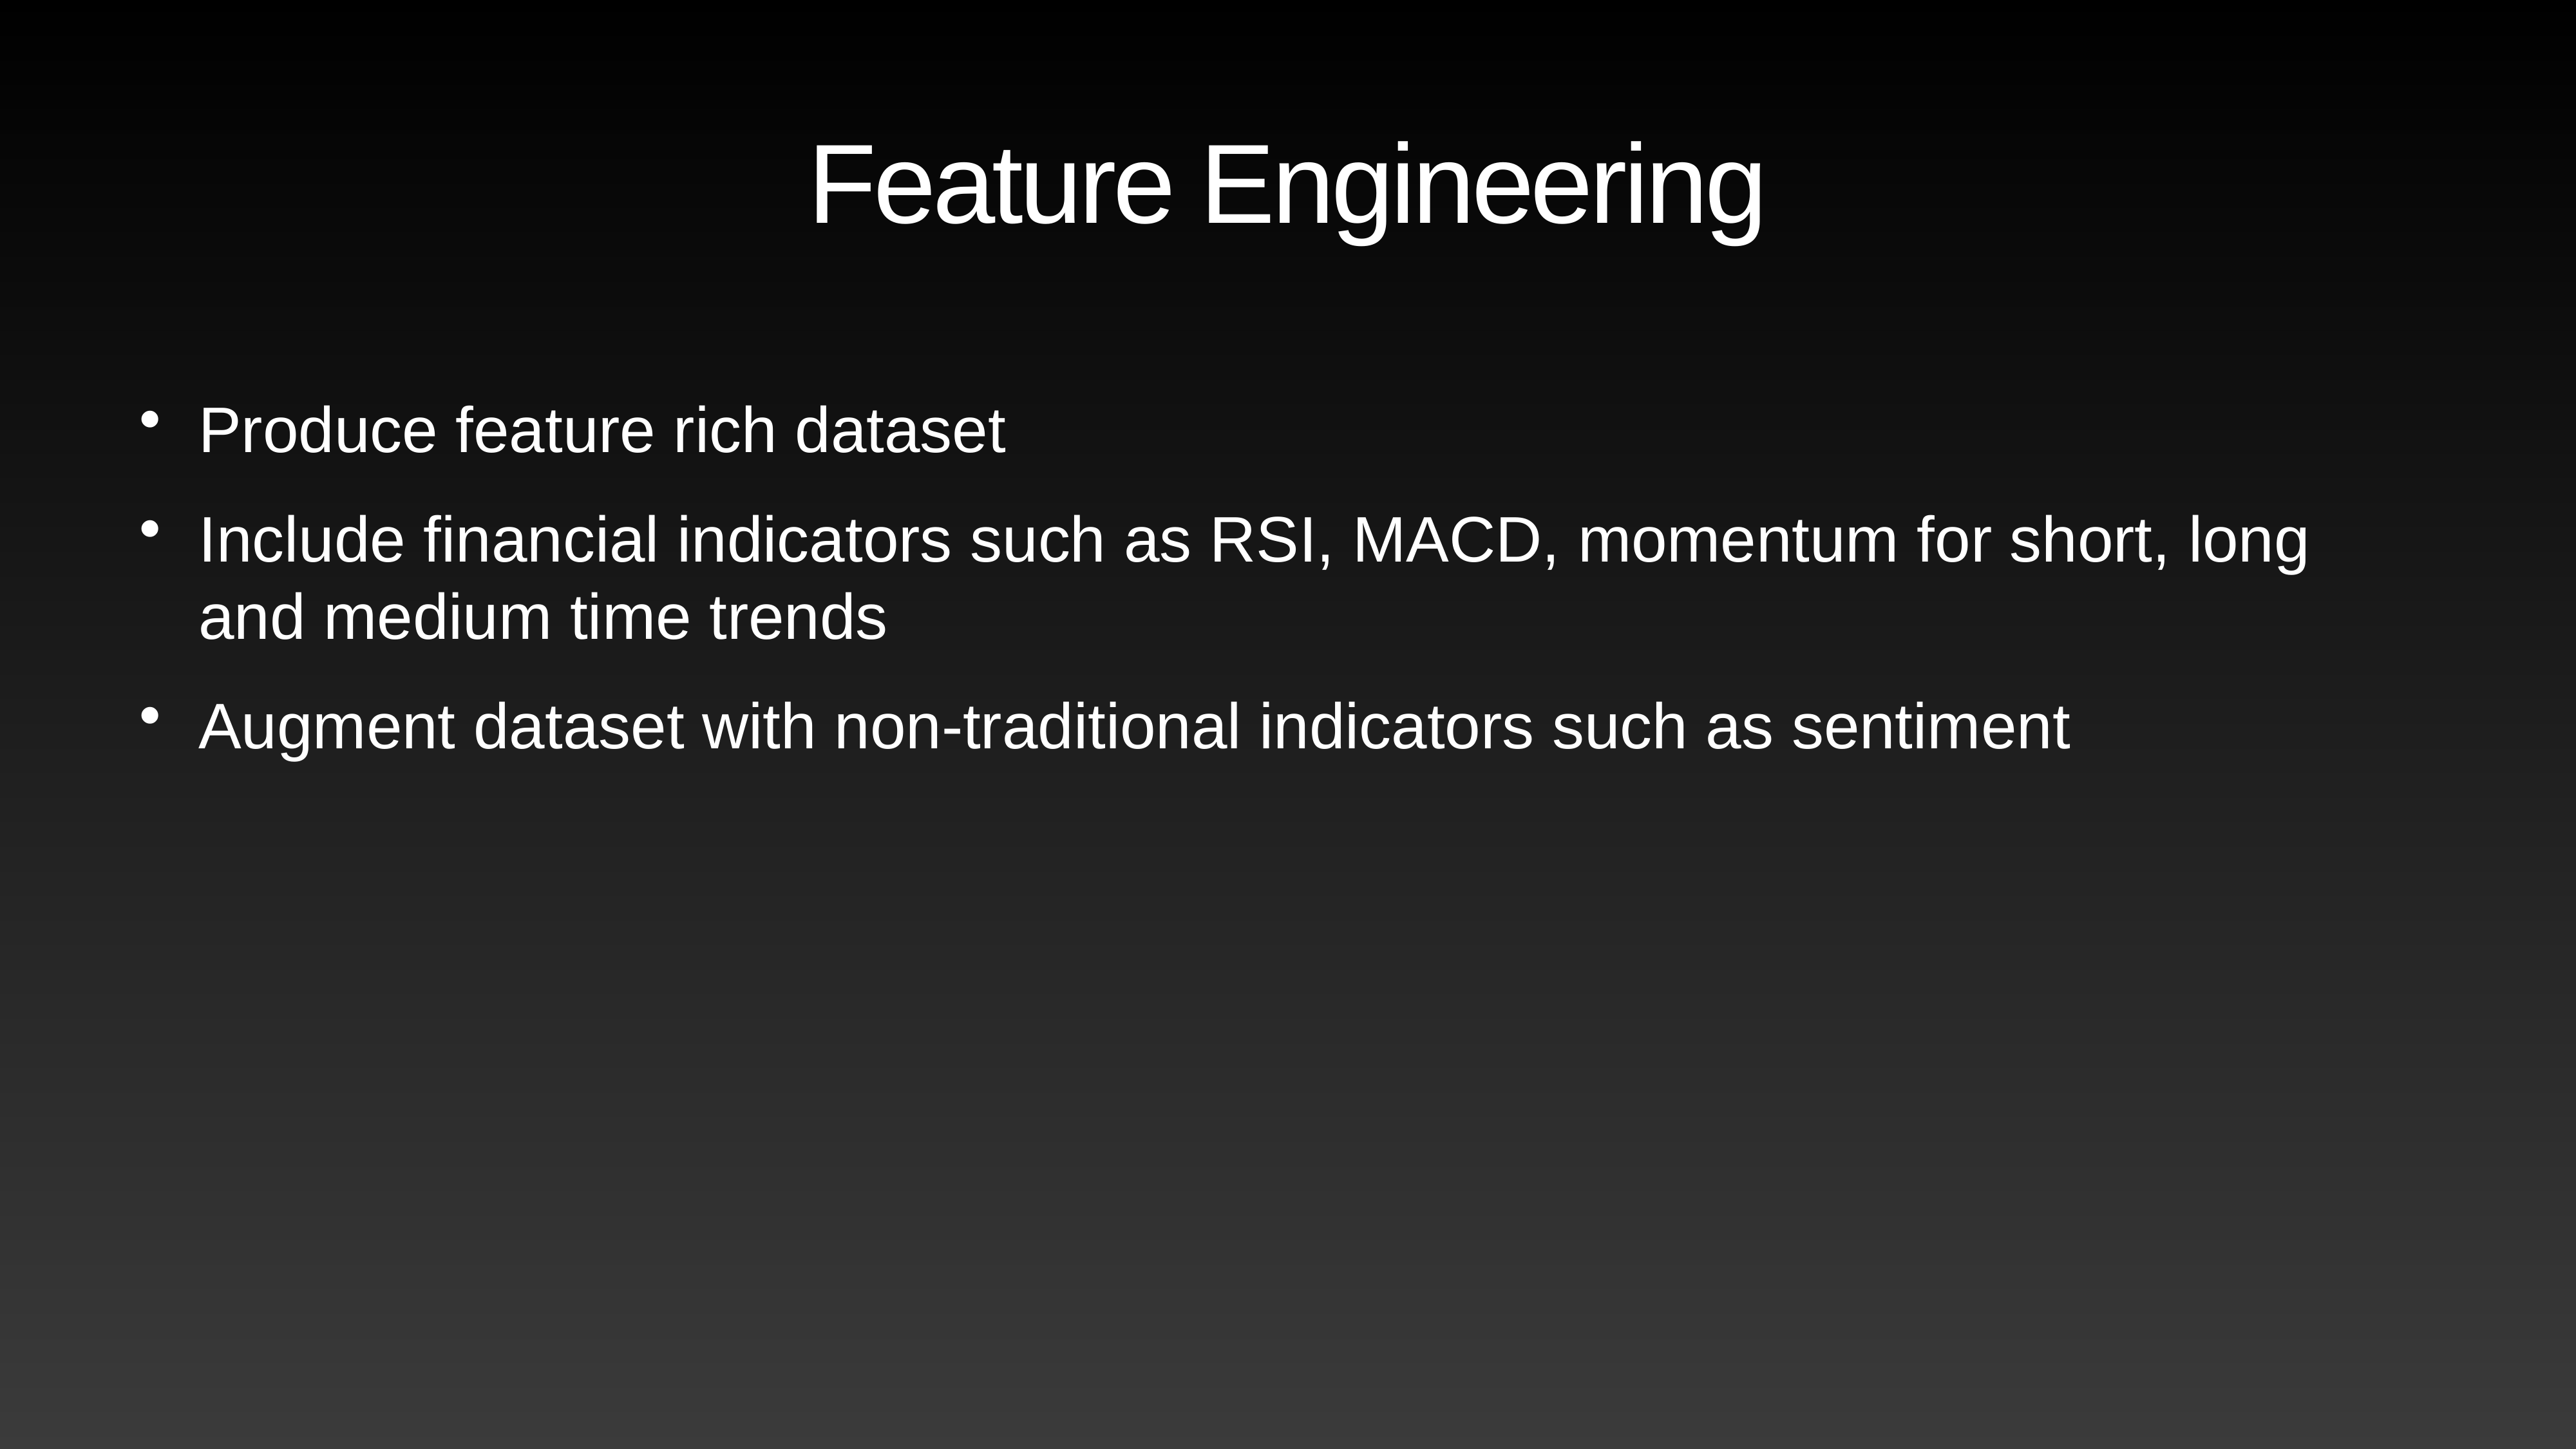

# Feature Engineering
Produce feature rich dataset
Include financial indicators such as RSI, MACD, momentum for short, long and medium time trends
Augment dataset with non-traditional indicators such as sentiment